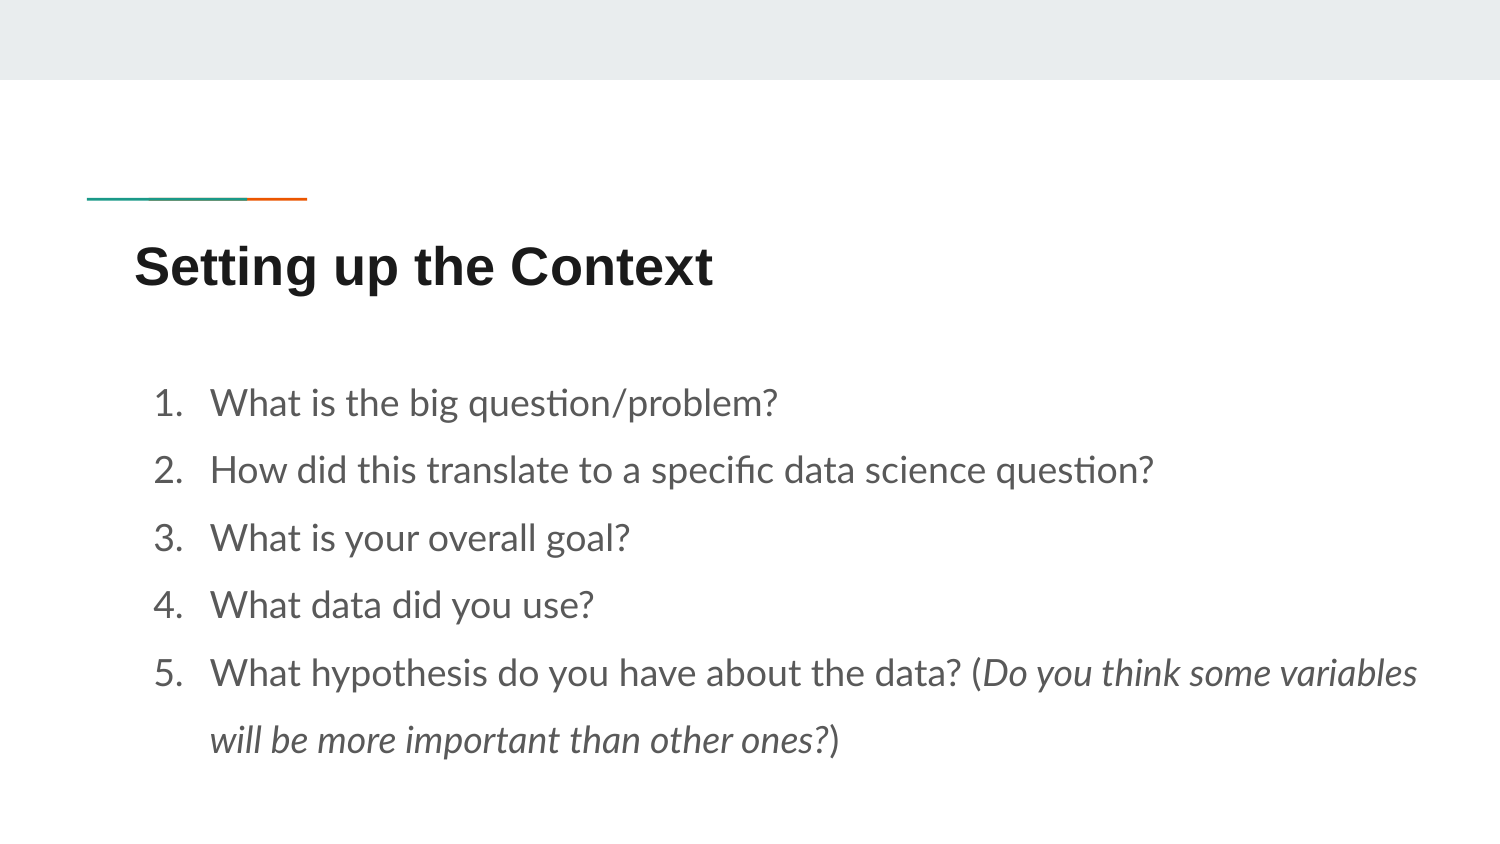

# Setting up the Context
What is the big question/problem?
How did this translate to a specific data science question?
What is your overall goal?
What data did you use?
What hypothesis do you have about the data? (Do you think some variables will be more important than other ones?)